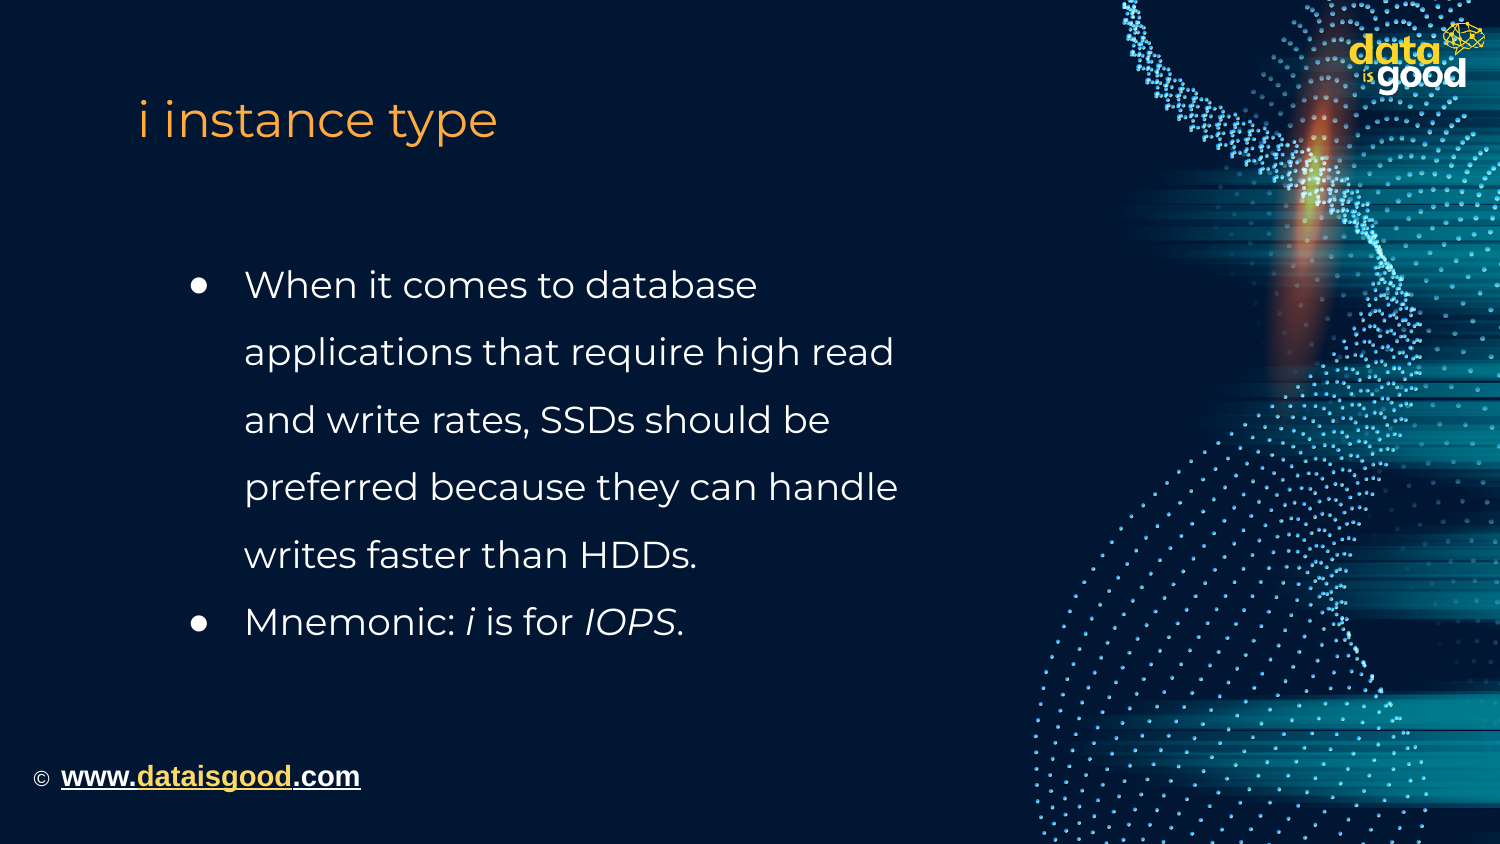

# i instance type
When it comes to database applications that require high read and write rates, SSDs should be preferred because they can handle writes faster than HDDs.
Mnemonic: i is for IOPS.